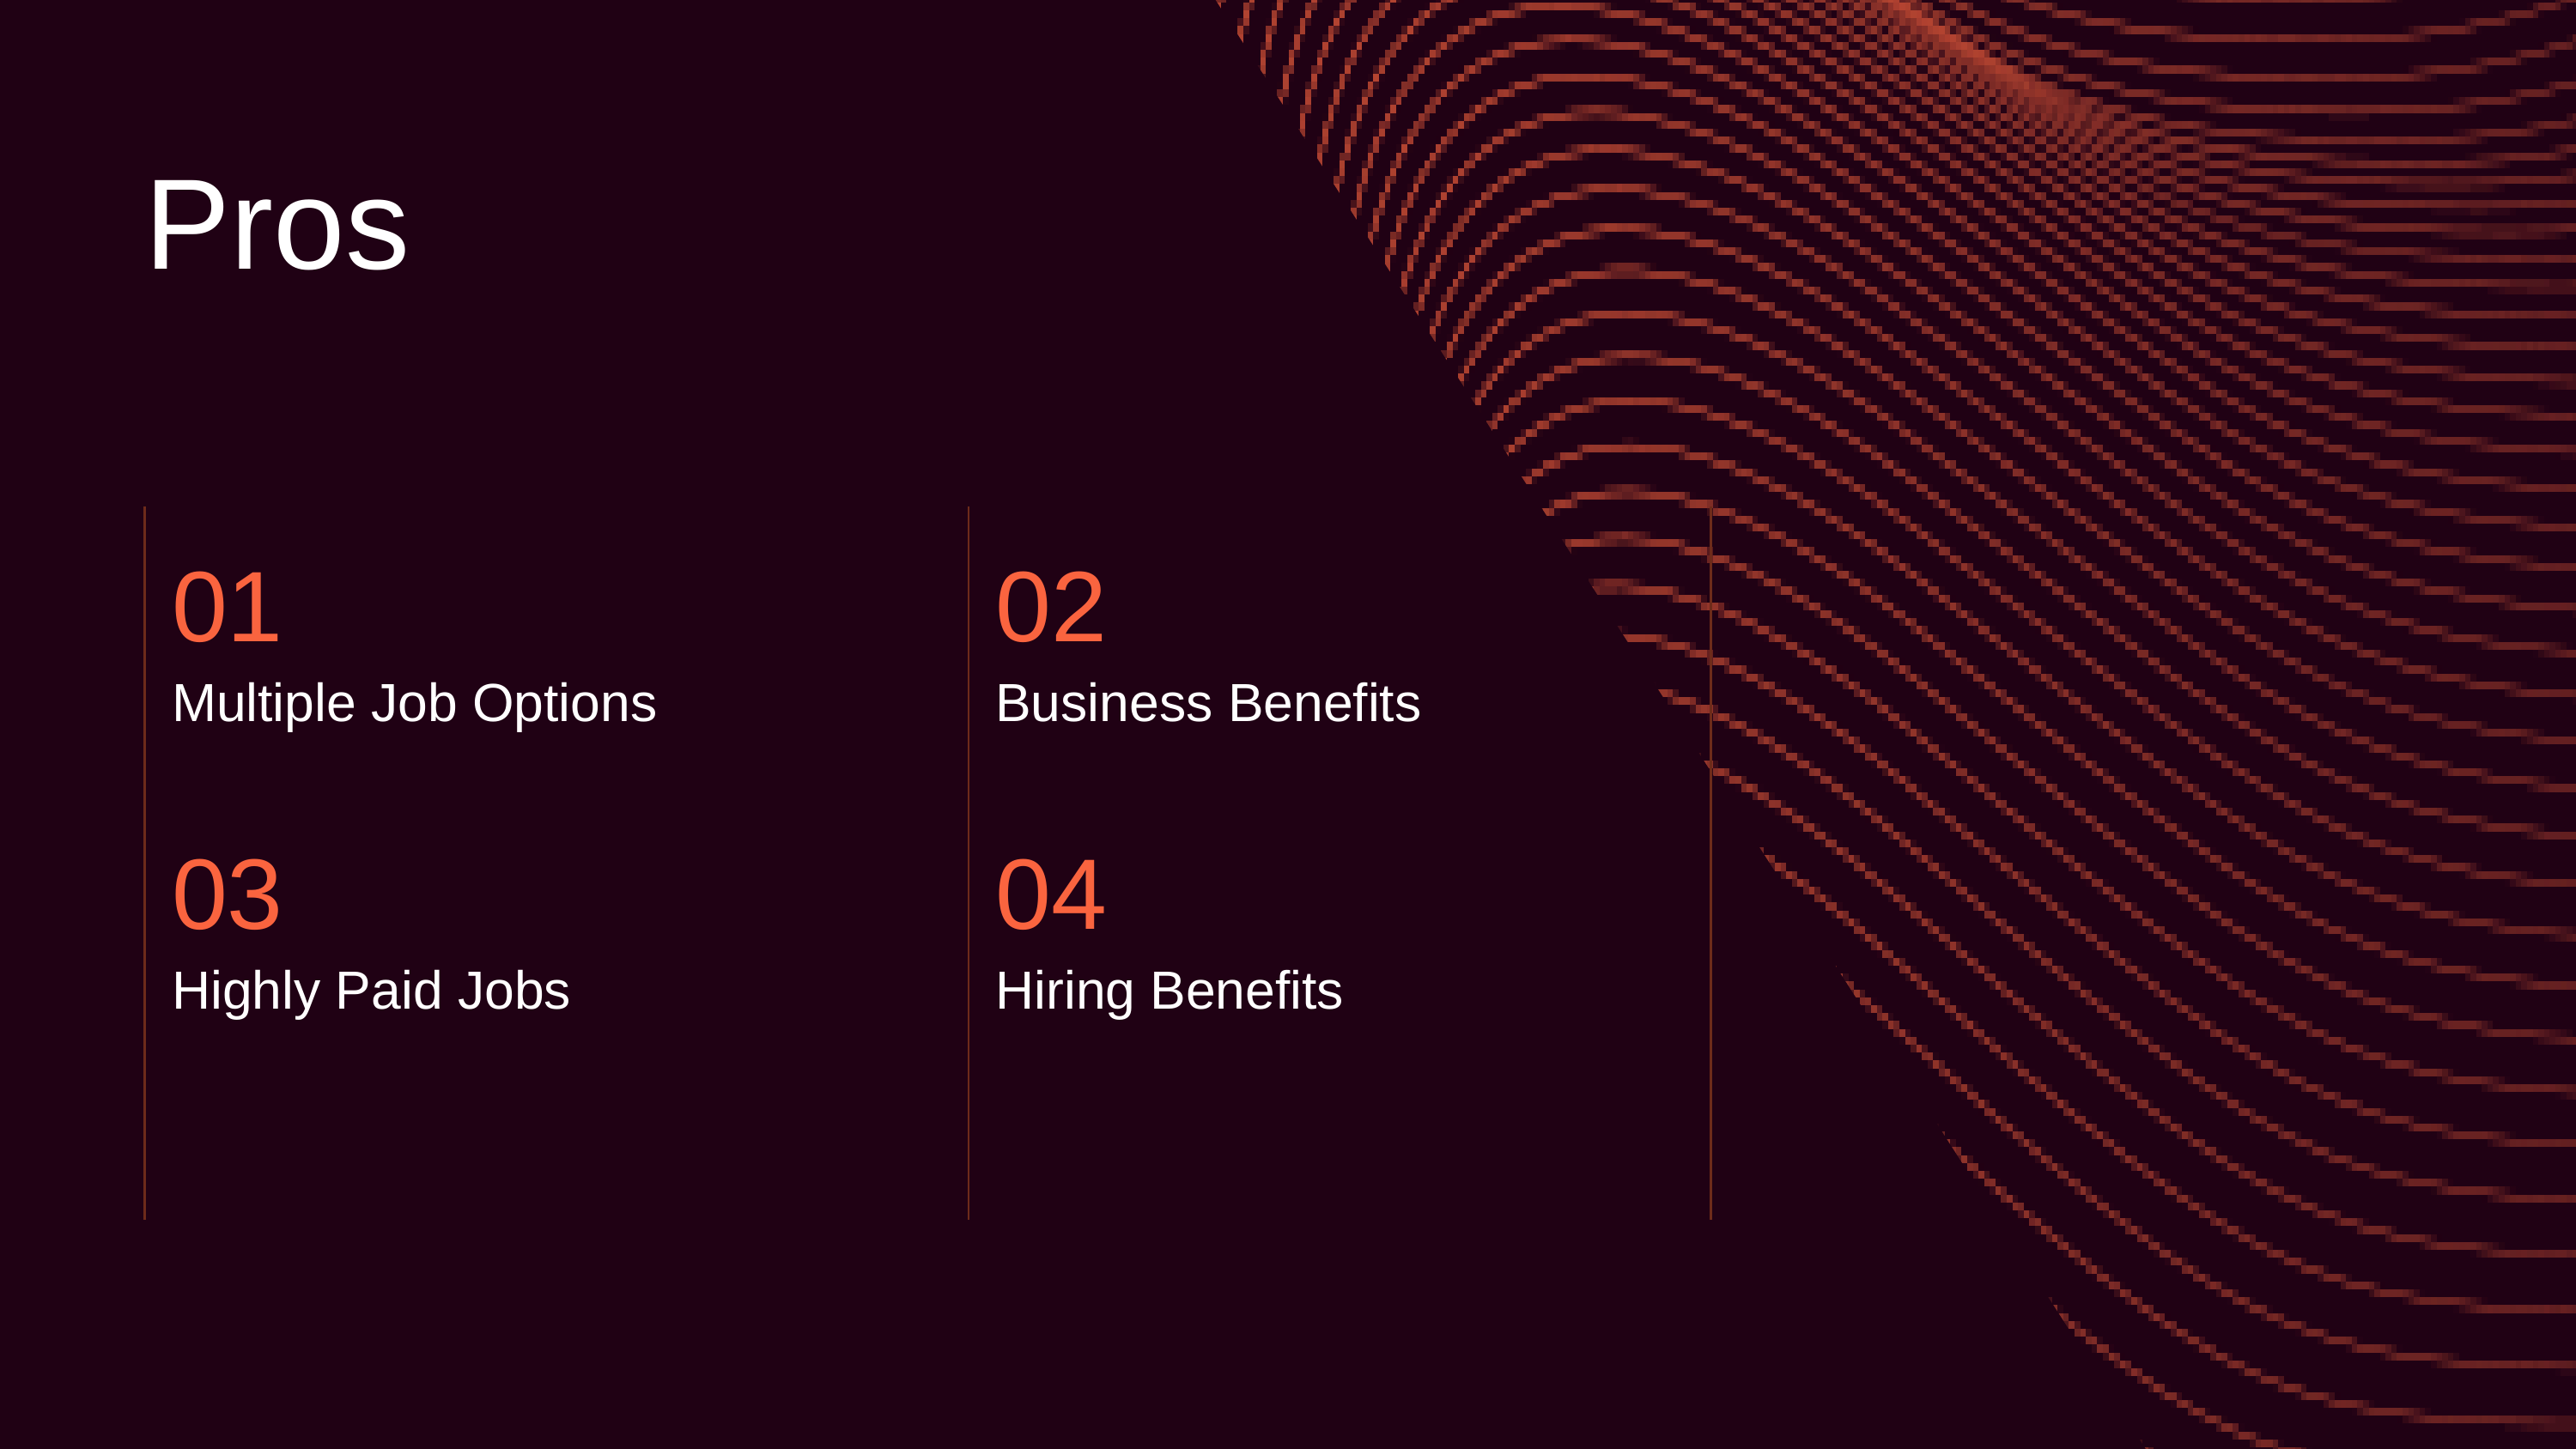

Pros
| 01 Multiple Job Options | 02 Business Benefits |
| --- | --- |
| 03 Highly Paid Jobs | 04 Hiring Benefits |